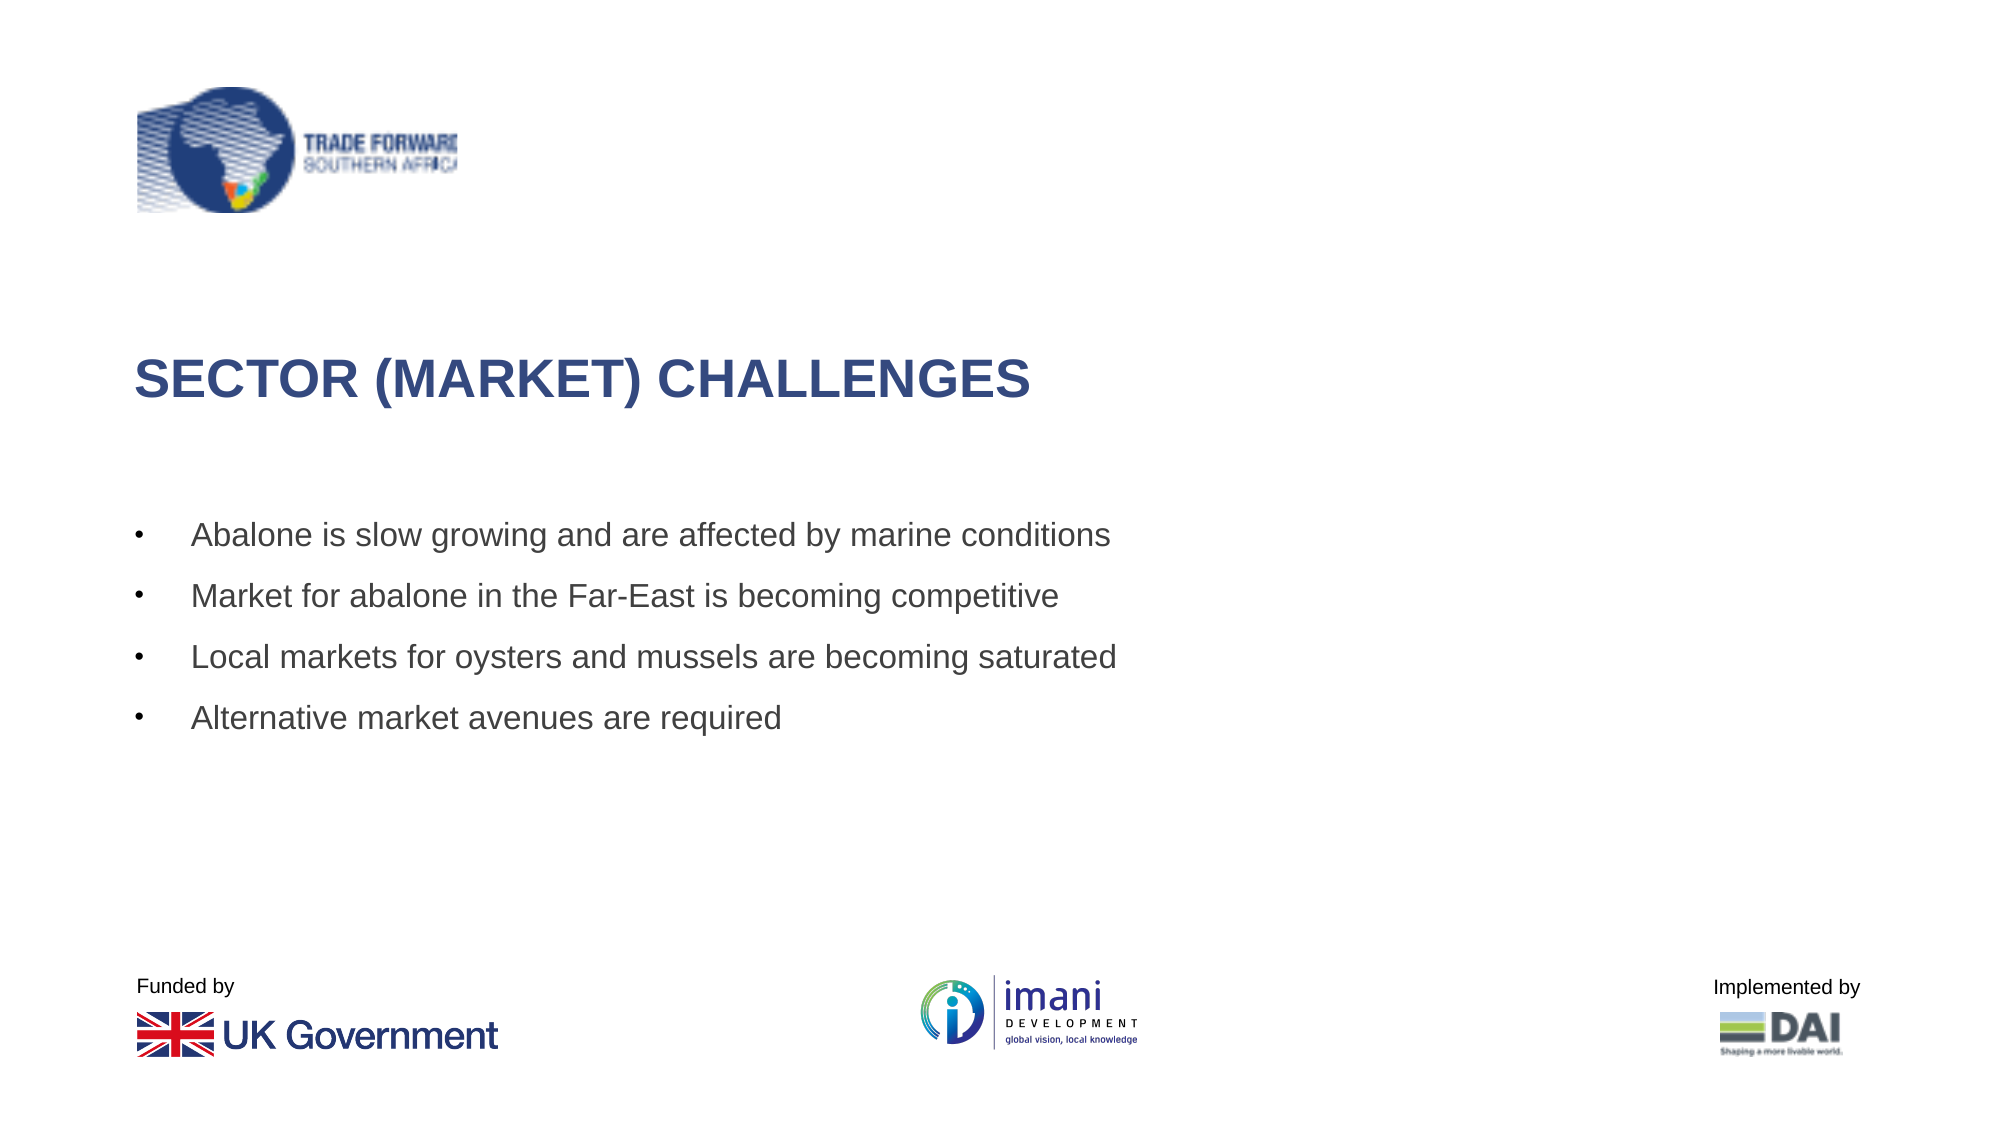

SECTOR (MARKET) CHALLENGES

Abalone is slow growing and are affected by marine conditions
Market for abalone in the Far-East is becoming competitive
Local markets for oysters and mussels are becoming saturated
Alternative market avenues are required